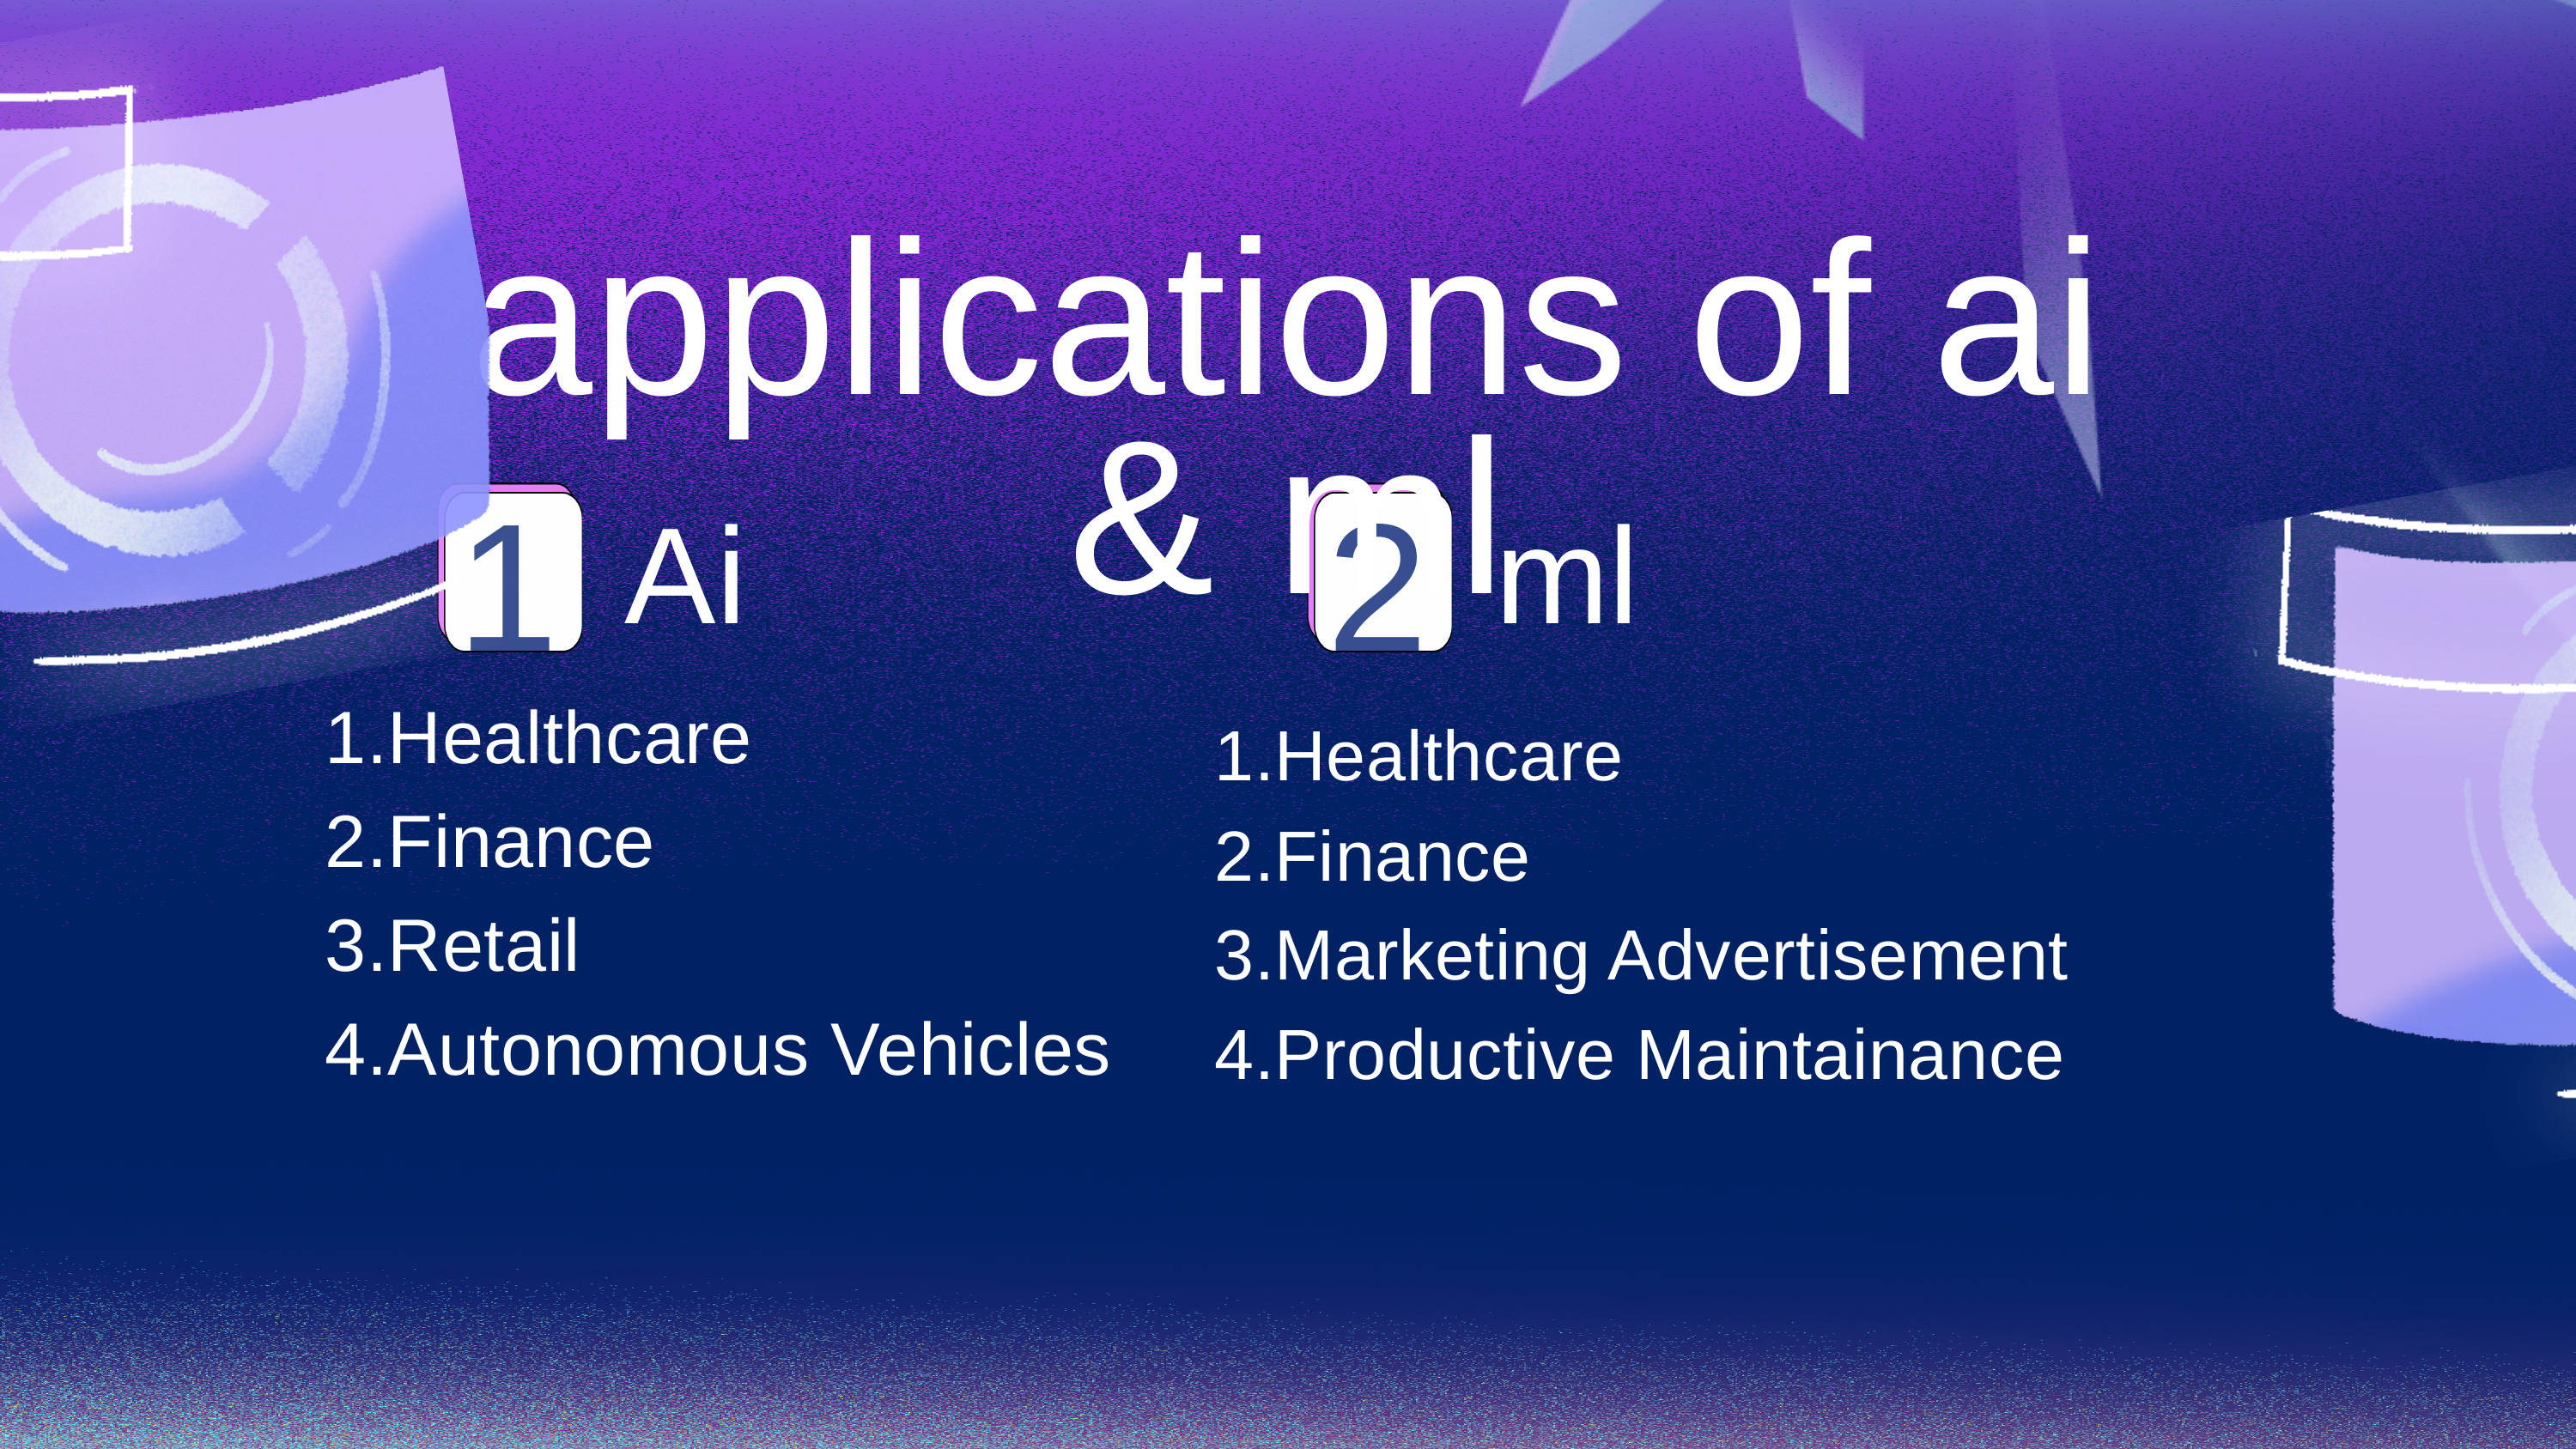

applications of ai & ml
1

2

Ai
ml

1.Healthcare
2.Finance
3.Retail
4.Autonomous Vehicles

1.Healthcare
2.Finance
3.Marketing Advertisement
4.Productive Maintainance